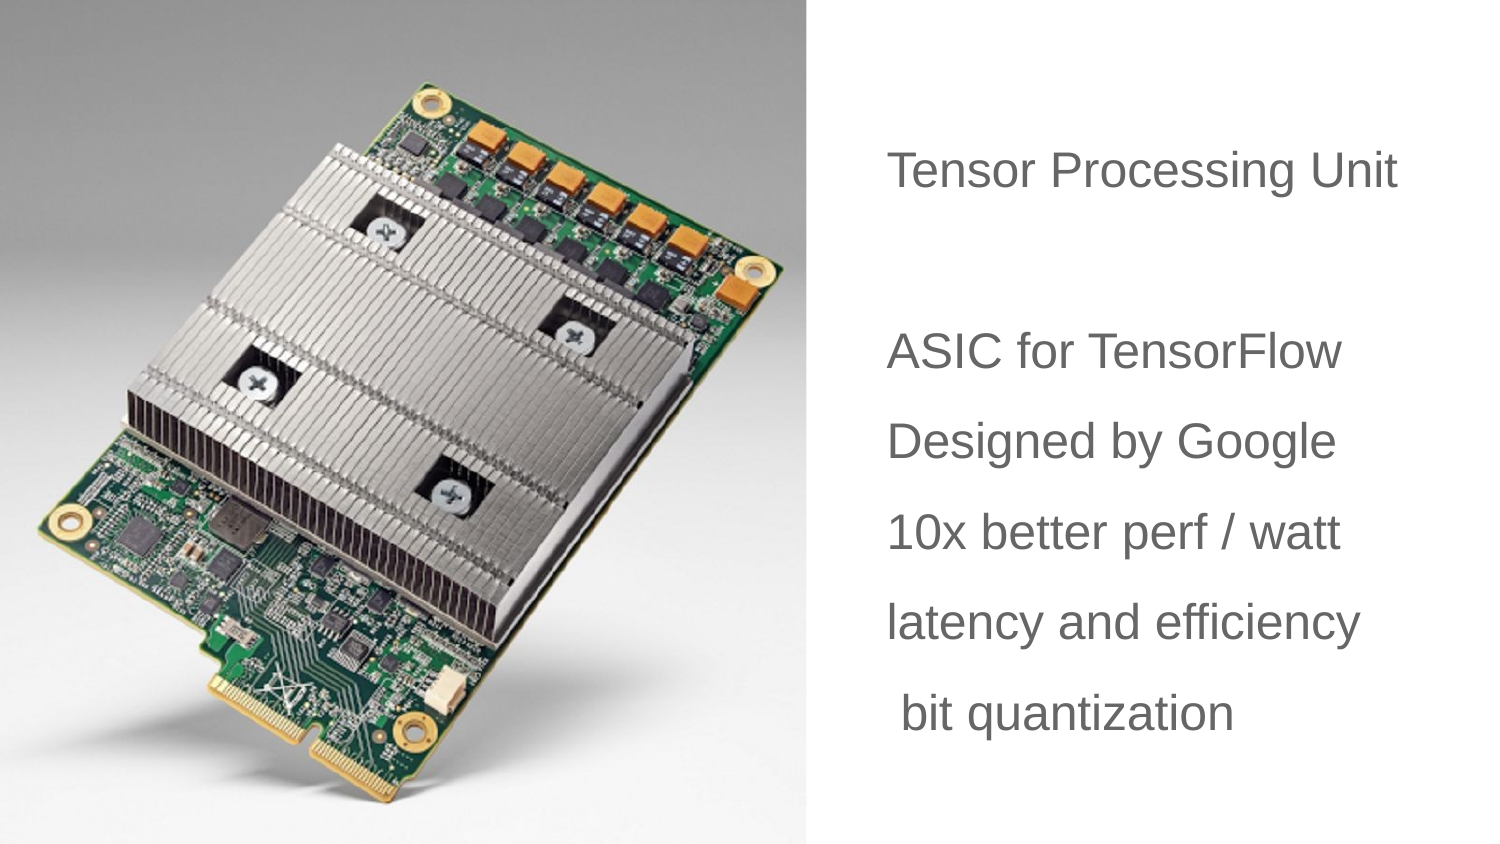

Tensor Processing Unit

ASIC for TensorFlow  Designed by Google  10x better perf / watt  latency and efficiency  bit quantization
Department of IT
46